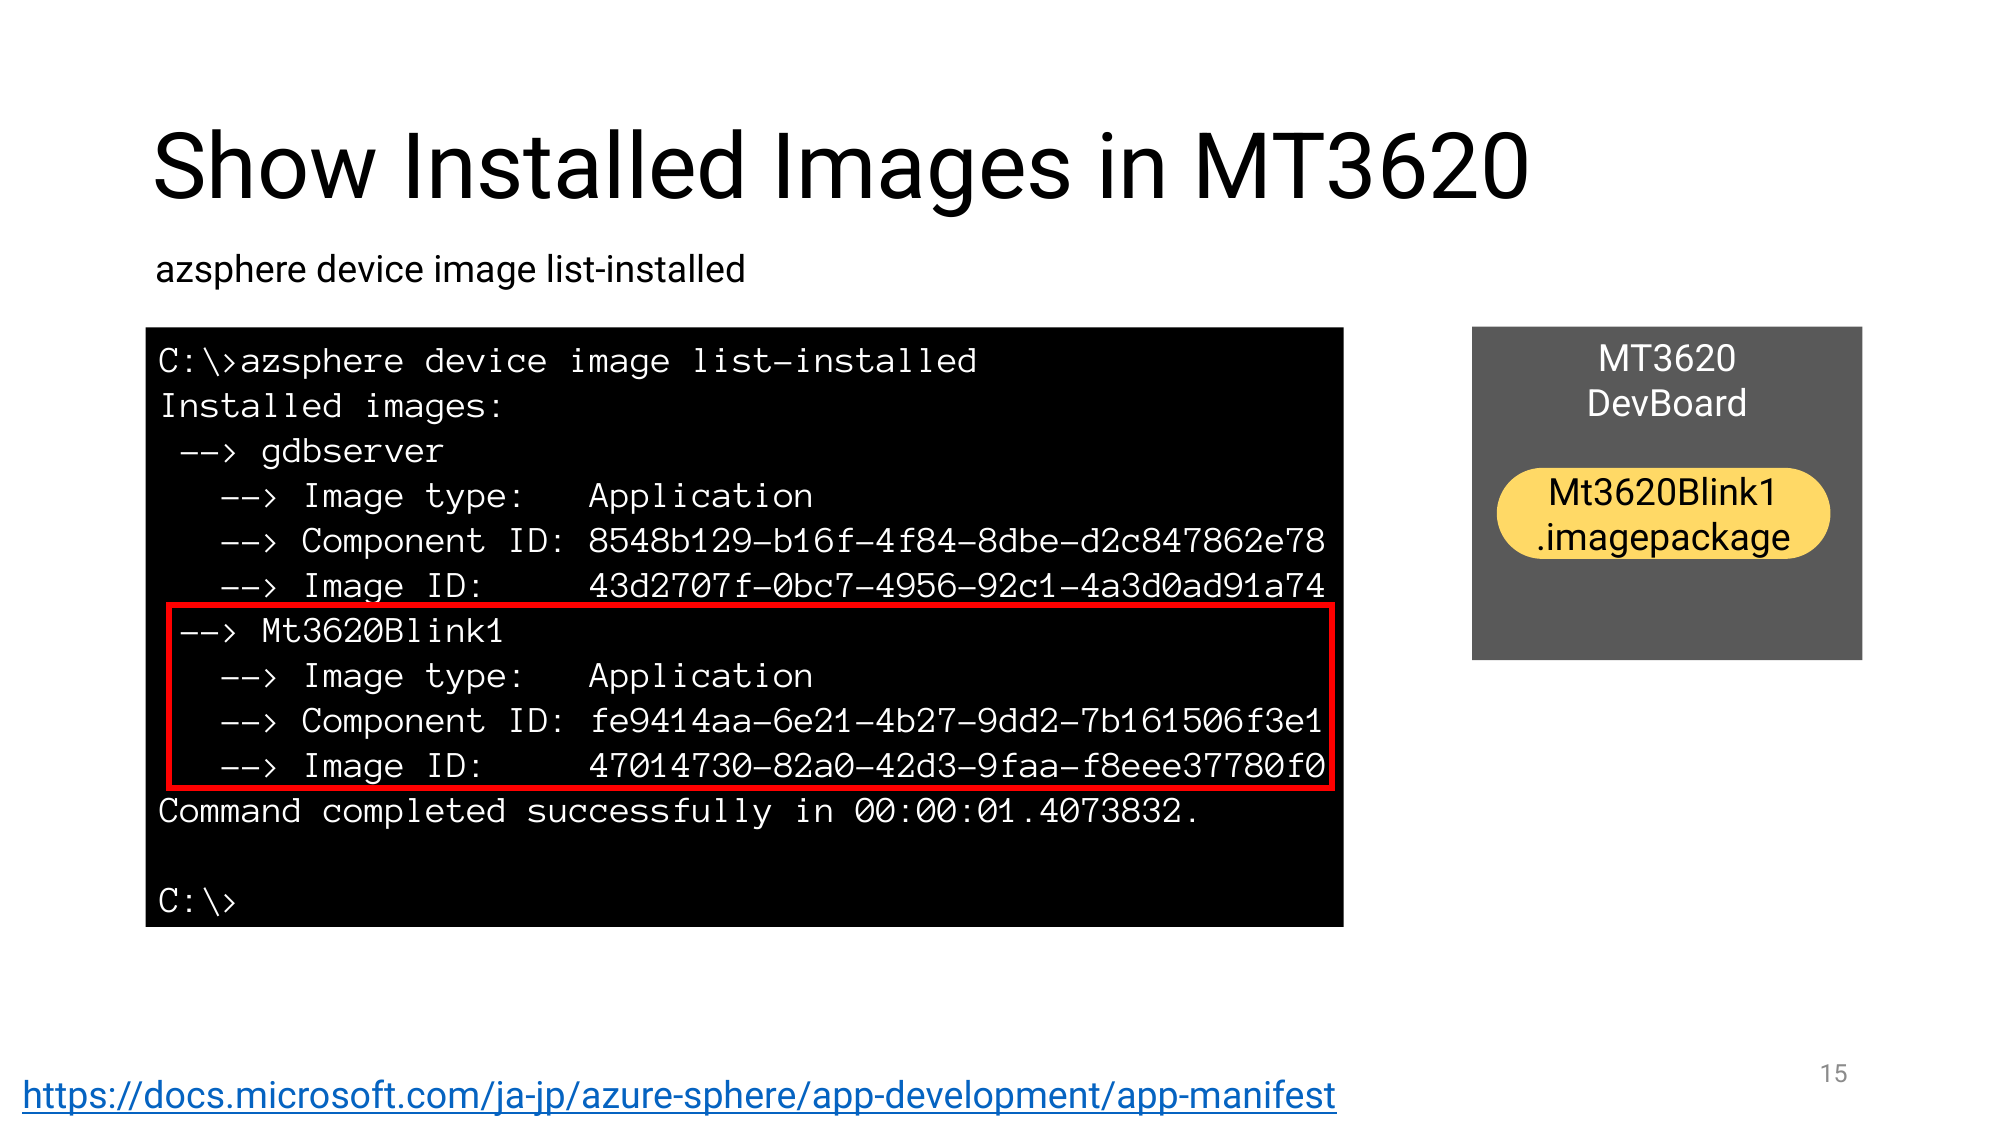

# Show Installed Images in MT3620
azsphere device image list-installed
MT3620
DevBoard
C:\>azsphere device image list-installed
Installed images:
 --> gdbserver
   --> Image type:   Application
   --> Component ID: 8548b129-b16f-4f84-8dbe-d2c847862e78
   --> Image ID:     43d2707f-0bc7-4956-92c1-4a3d0ad91a74
 --> Mt3620Blink1
   --> Image type:   Application
   --> Component ID: fe9414aa-6e21-4b27-9dd2-7b161506f3e1
   --> Image ID:     47014730-82a0-42d3-9faa-f8eee37780f0
Command completed successfully in 00:00:01.4073832.

C:\>
Mt3620Blink1
.imagepackage

15
https://docs.microsoft.com/ja-jp/azure-sphere/app-development/app-manifest